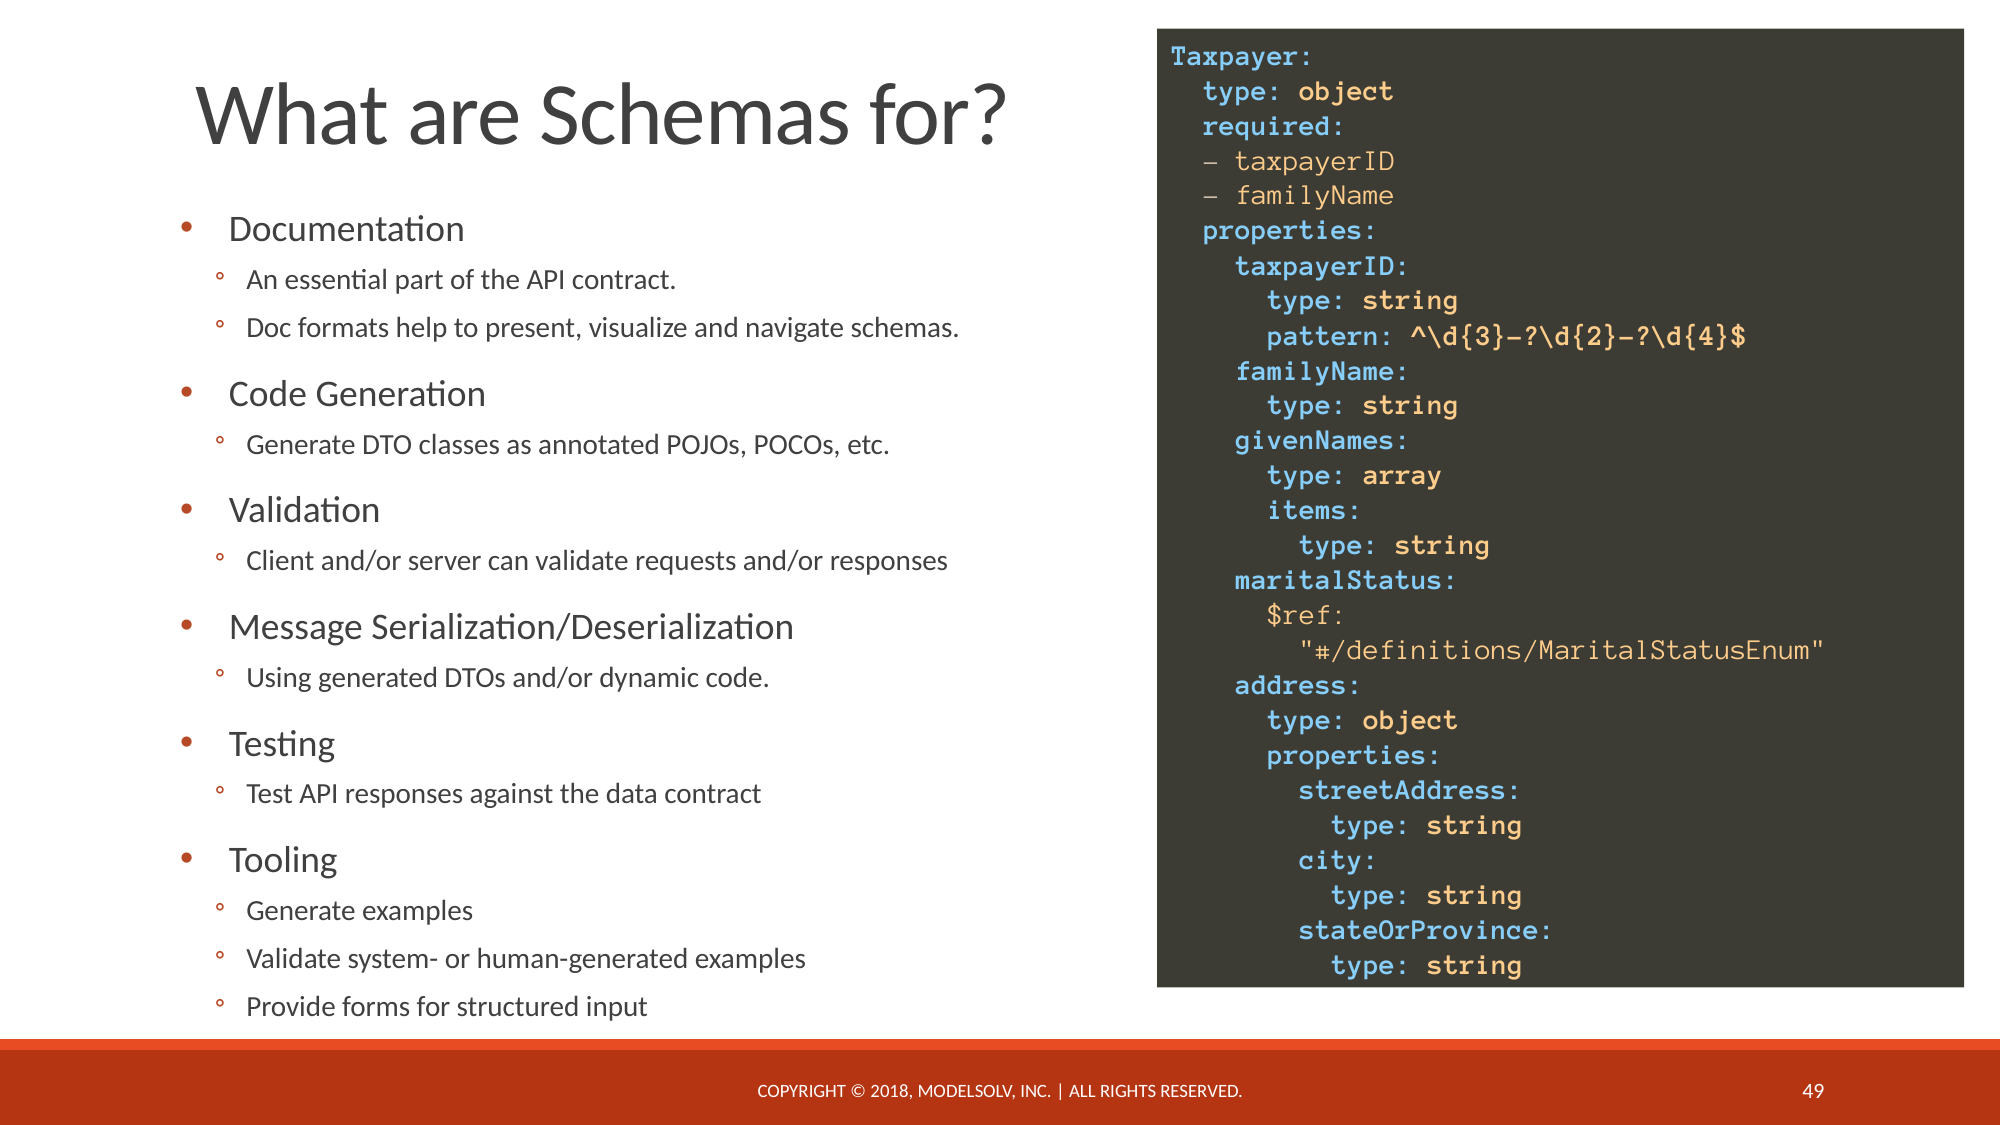

Taxpayer:
  type: object
  required:
  - taxpayerID
  - familyName
  properties:
    taxpayerID:
      type: string
      pattern: ^\d{3}-?\d{2}-?\d{4}$
    familyName:
      type: string
    givenNames:
      type: array
      items:
        type: string
    maritalStatus:
      $ref:
        "#/definitions/MaritalStatusEnum"
    address:
      type: object
      properties:
        streetAddress:
          type: string
        city:
          type: string
        stateOrProvince:
          type: string
# What are Schemas for?
Documentation
An essential part of the API contract.
Doc formats help to present, visualize and navigate schemas.
Code Generation
Generate DTO classes as annotated POJOs, POCOs, etc.
Validation
Client and/or server can validate requests and/or responses
Message Serialization/Deserialization
Using generated DTOs and/or dynamic code.
Testing
Test API responses against the data contract
Tooling
Generate examples
Validate system- or human-generated examples
Provide forms for structured input

Copyright © 2018, ModelSolv, Inc. | All rights reserved.
49